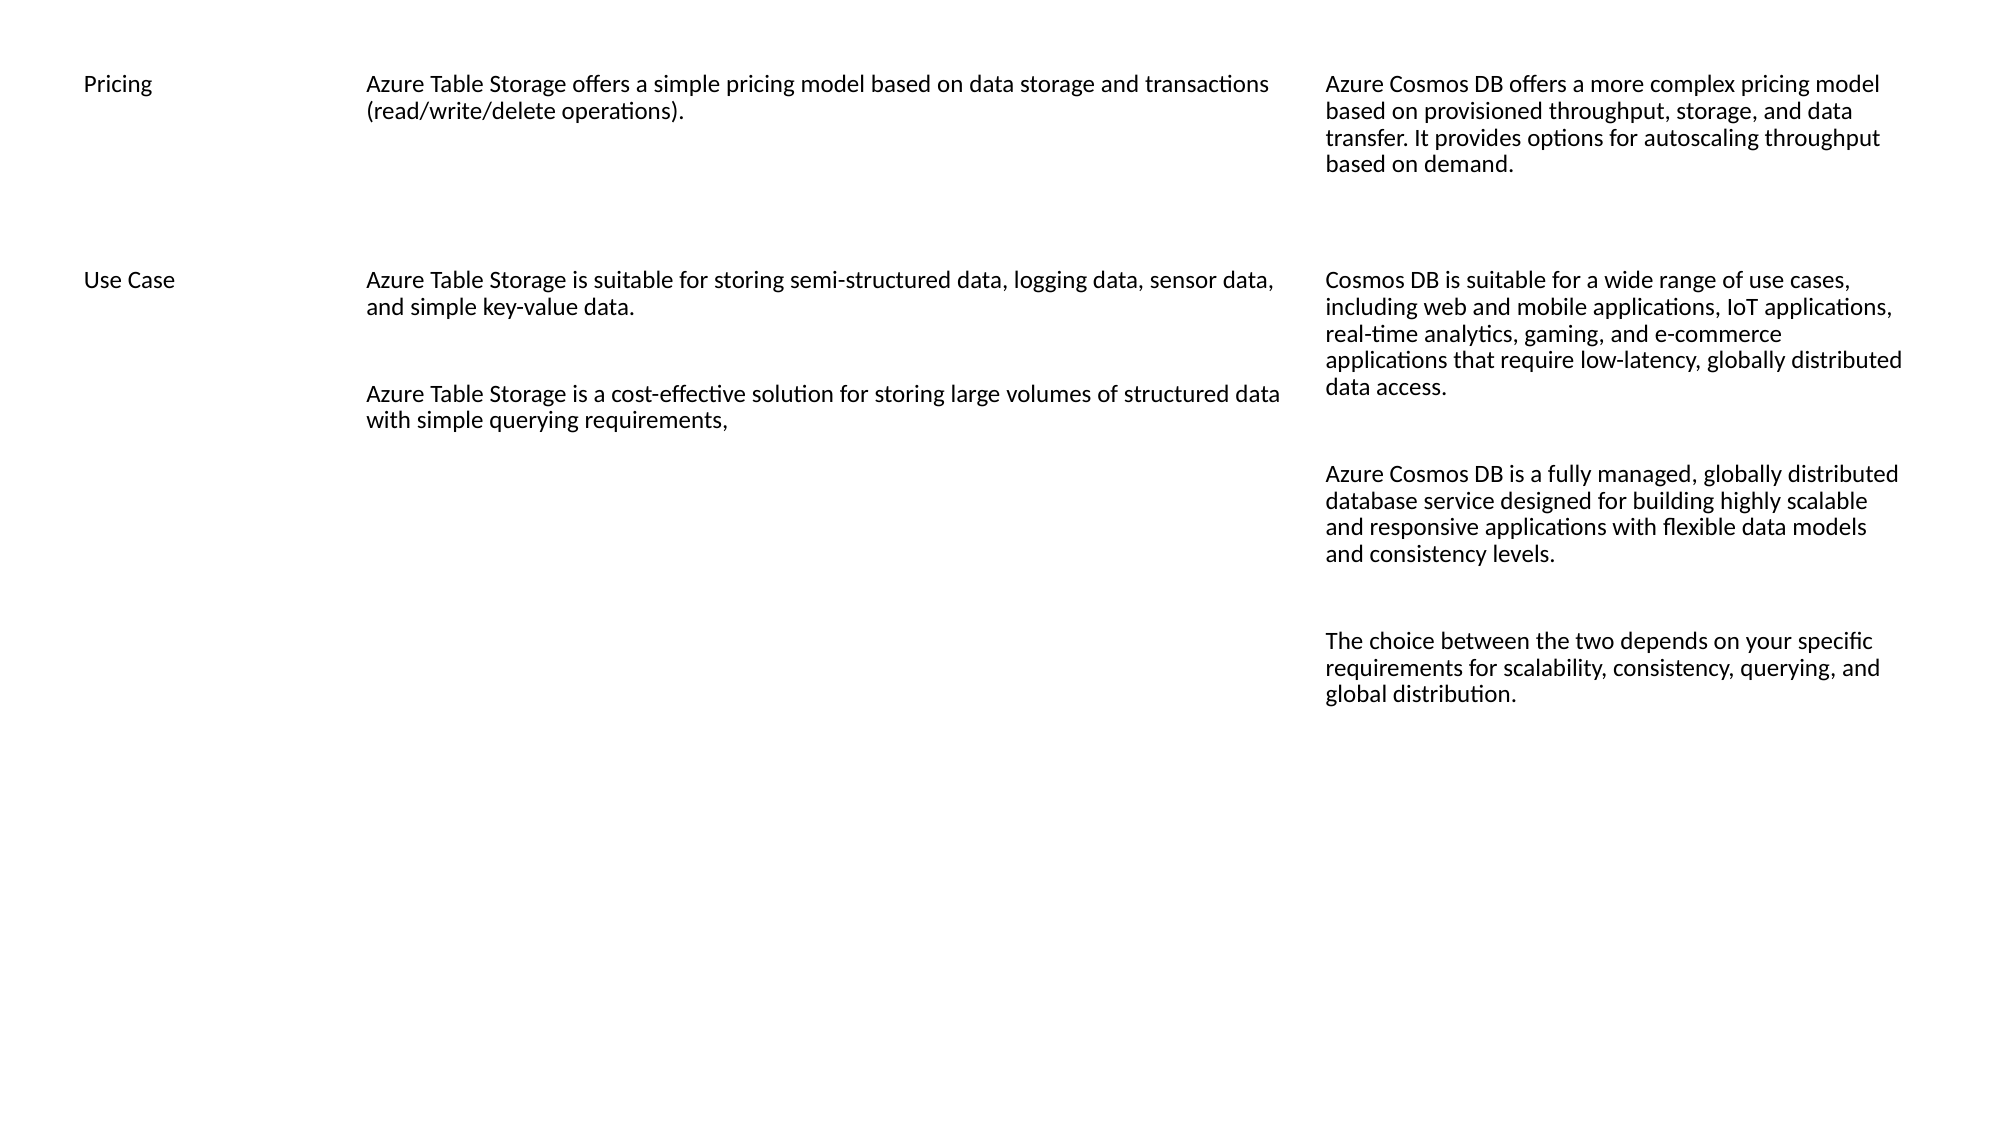

#
| Pricing | Azure Table Storage offers a simple pricing model based on data storage and transactions (read/write/delete operations). | Azure Cosmos DB offers a more complex pricing model based on provisioned throughput, storage, and data transfer. It provides options for autoscaling throughput based on demand. |
| --- | --- | --- |
| Use Case | Azure Table Storage is suitable for storing semi-structured data, logging data, sensor data, and simple key-value data.   Azure Table Storage is a cost-effective solution for storing large volumes of structured data with simple querying requirements, | Cosmos DB is suitable for a wide range of use cases, including web and mobile applications, IoT applications, real-time analytics, gaming, and e-commerce applications that require low-latency, globally distributed data access.   Azure Cosmos DB is a fully managed, globally distributed database service designed for building highly scalable and responsive applications with flexible data models and consistency levels.   The choice between the two depends on your specific requirements for scalability, consistency, querying, and global distribution. |